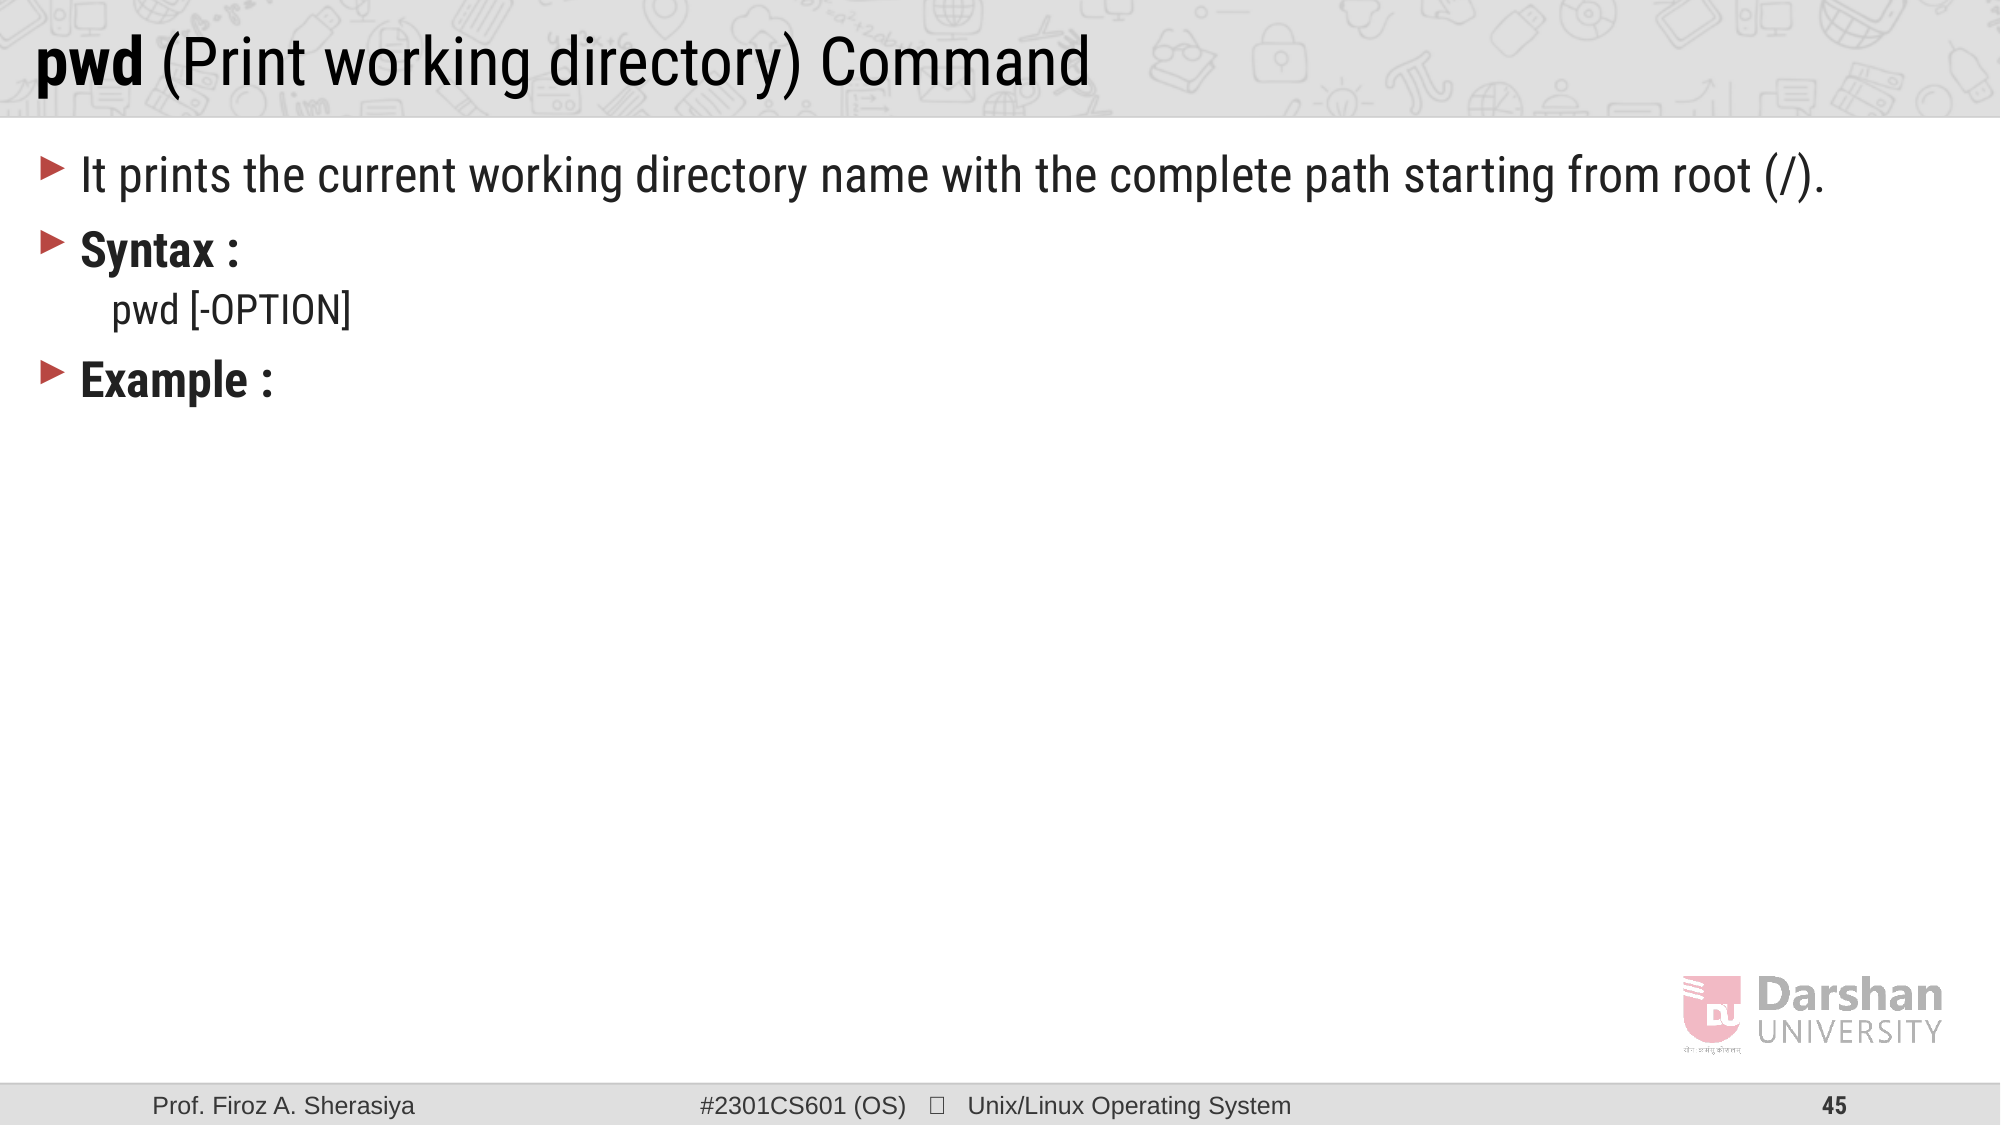

# pwd (Print working directory) Command
It prints the current working directory name with the complete path starting from root (/).
Syntax :
pwd [-OPTION]
Example :